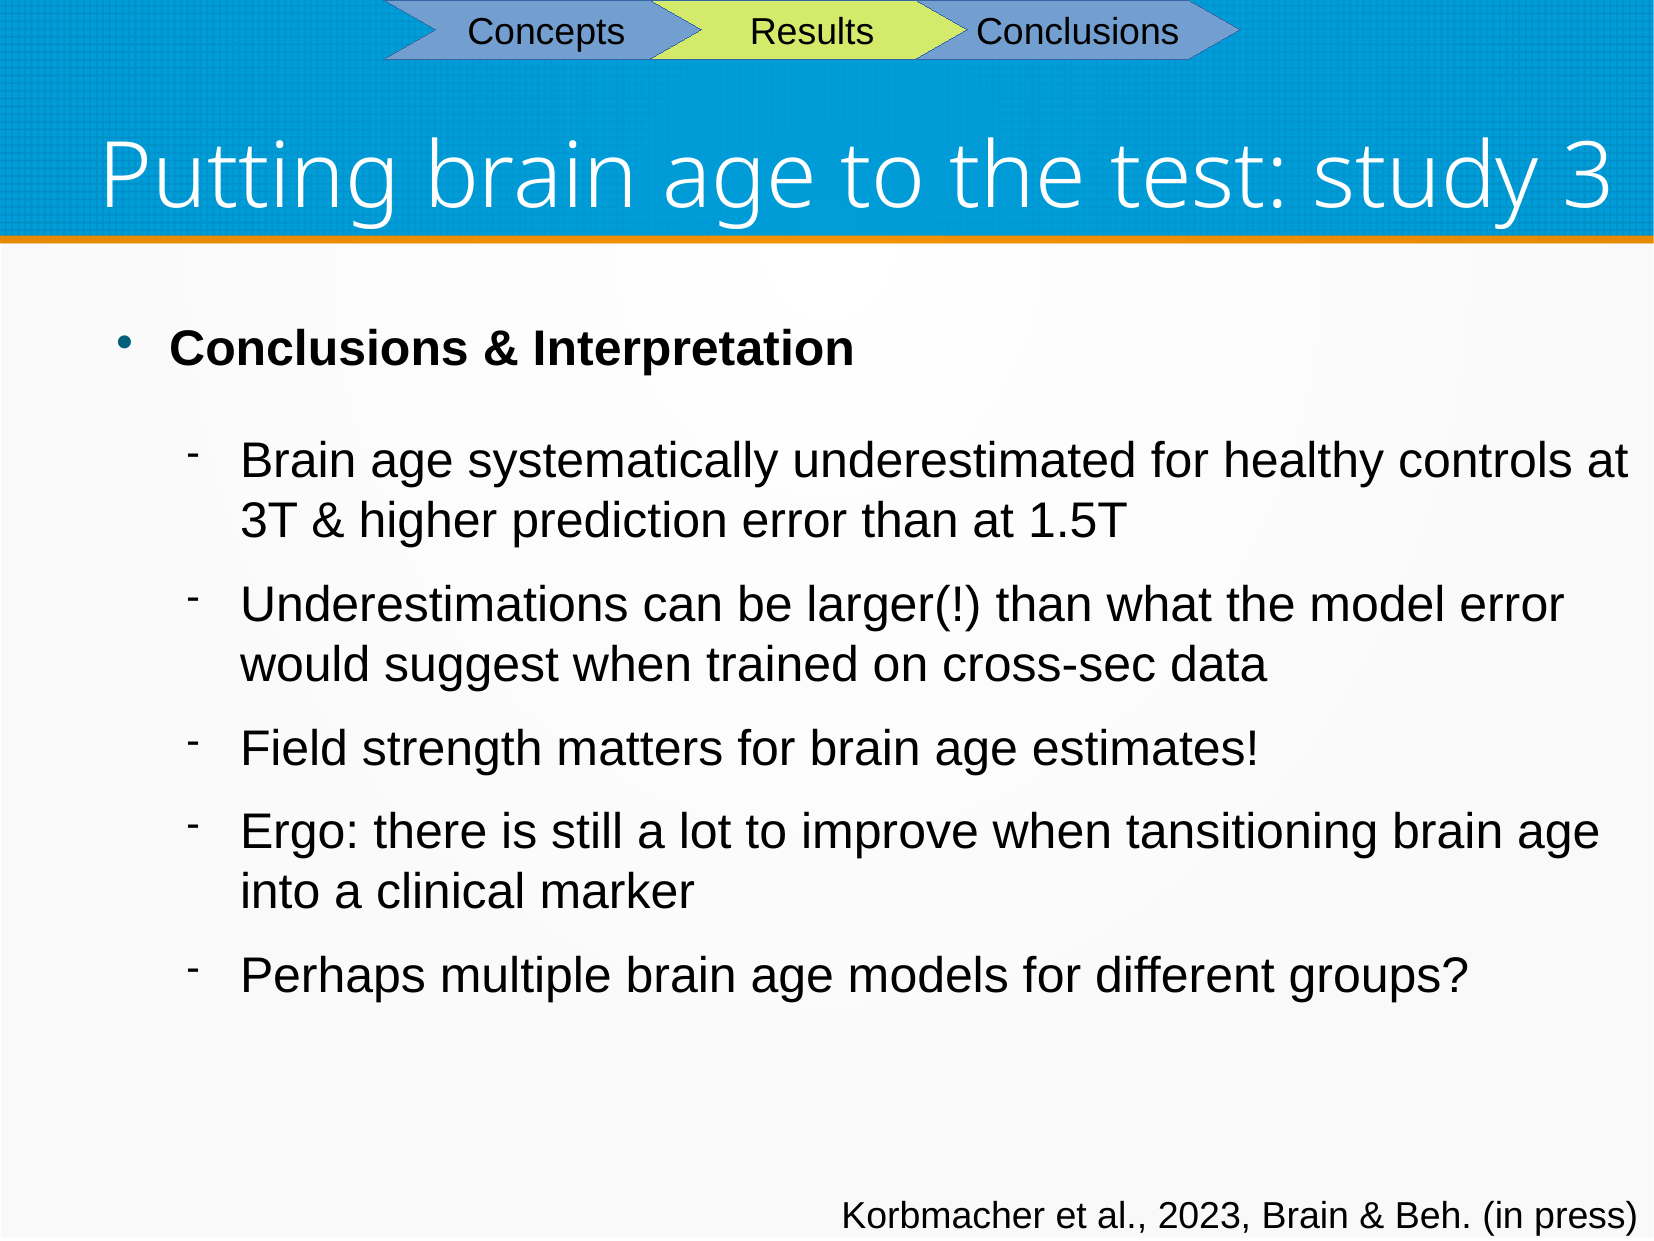

Concepts
Results
Conclusions
Putting brain age to the test: study 3
# Conclusions & Interpretation
Brain age systematically underestimated for healthy controls at 3T & higher prediction error than at 1.5T
Underestimations can be larger(!) than what the model error would suggest when trained on cross-sec data
Field strength matters for brain age estimates!
Ergo: there is still a lot to improve when tansitioning brain age into a clinical marker
Perhaps multiple brain age models for different groups?
Korbmacher et al., 2023, Brain & Beh. (in press)